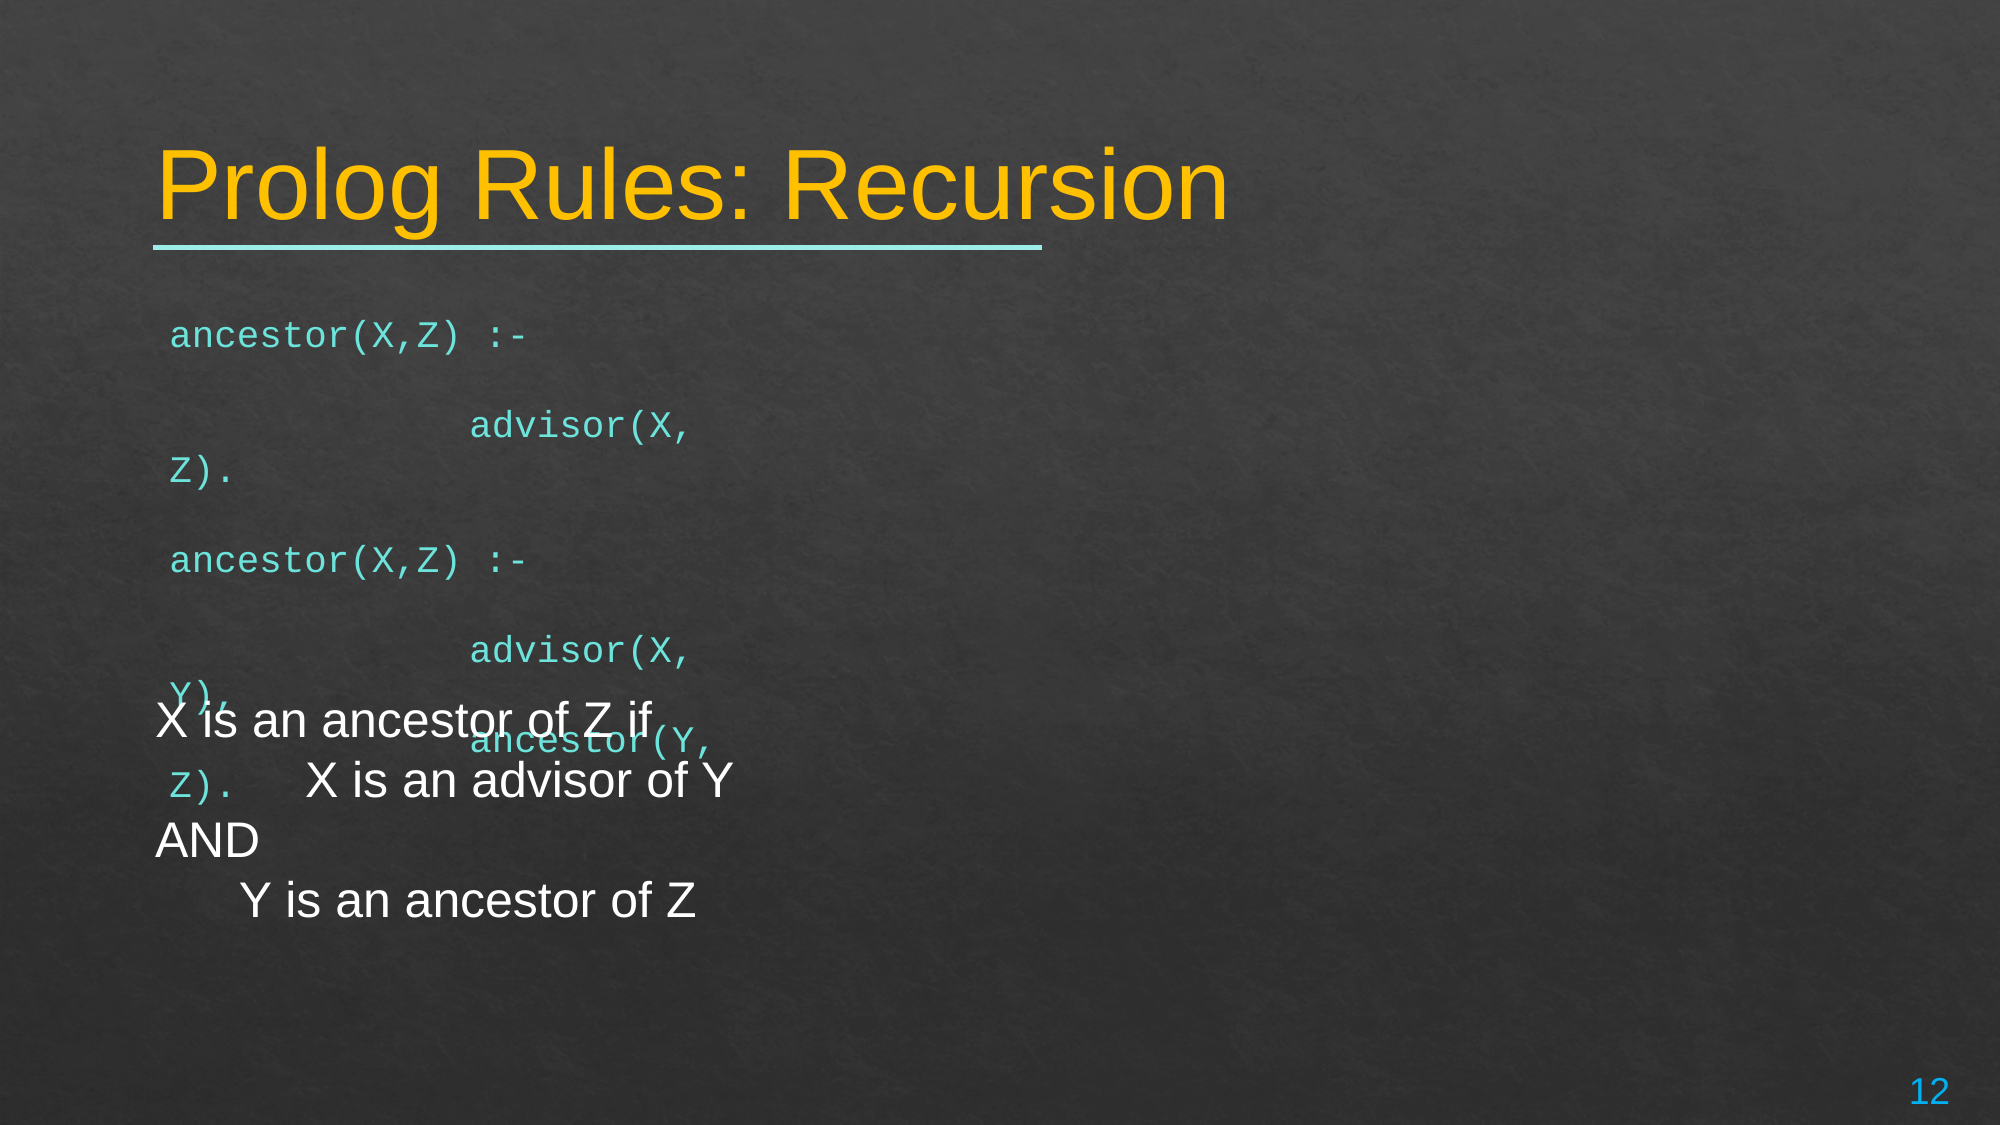

# Prolog Rules: Recursion
ancestor(X,Z) :-
		advisor(X, Z).

ancestor(X,Z) :-
		advisor(X, Y),
		ancestor(Y, Z).

X is an ancestor of Z if
	X is an advisor of Y AND
      Y is an ancestor of Z